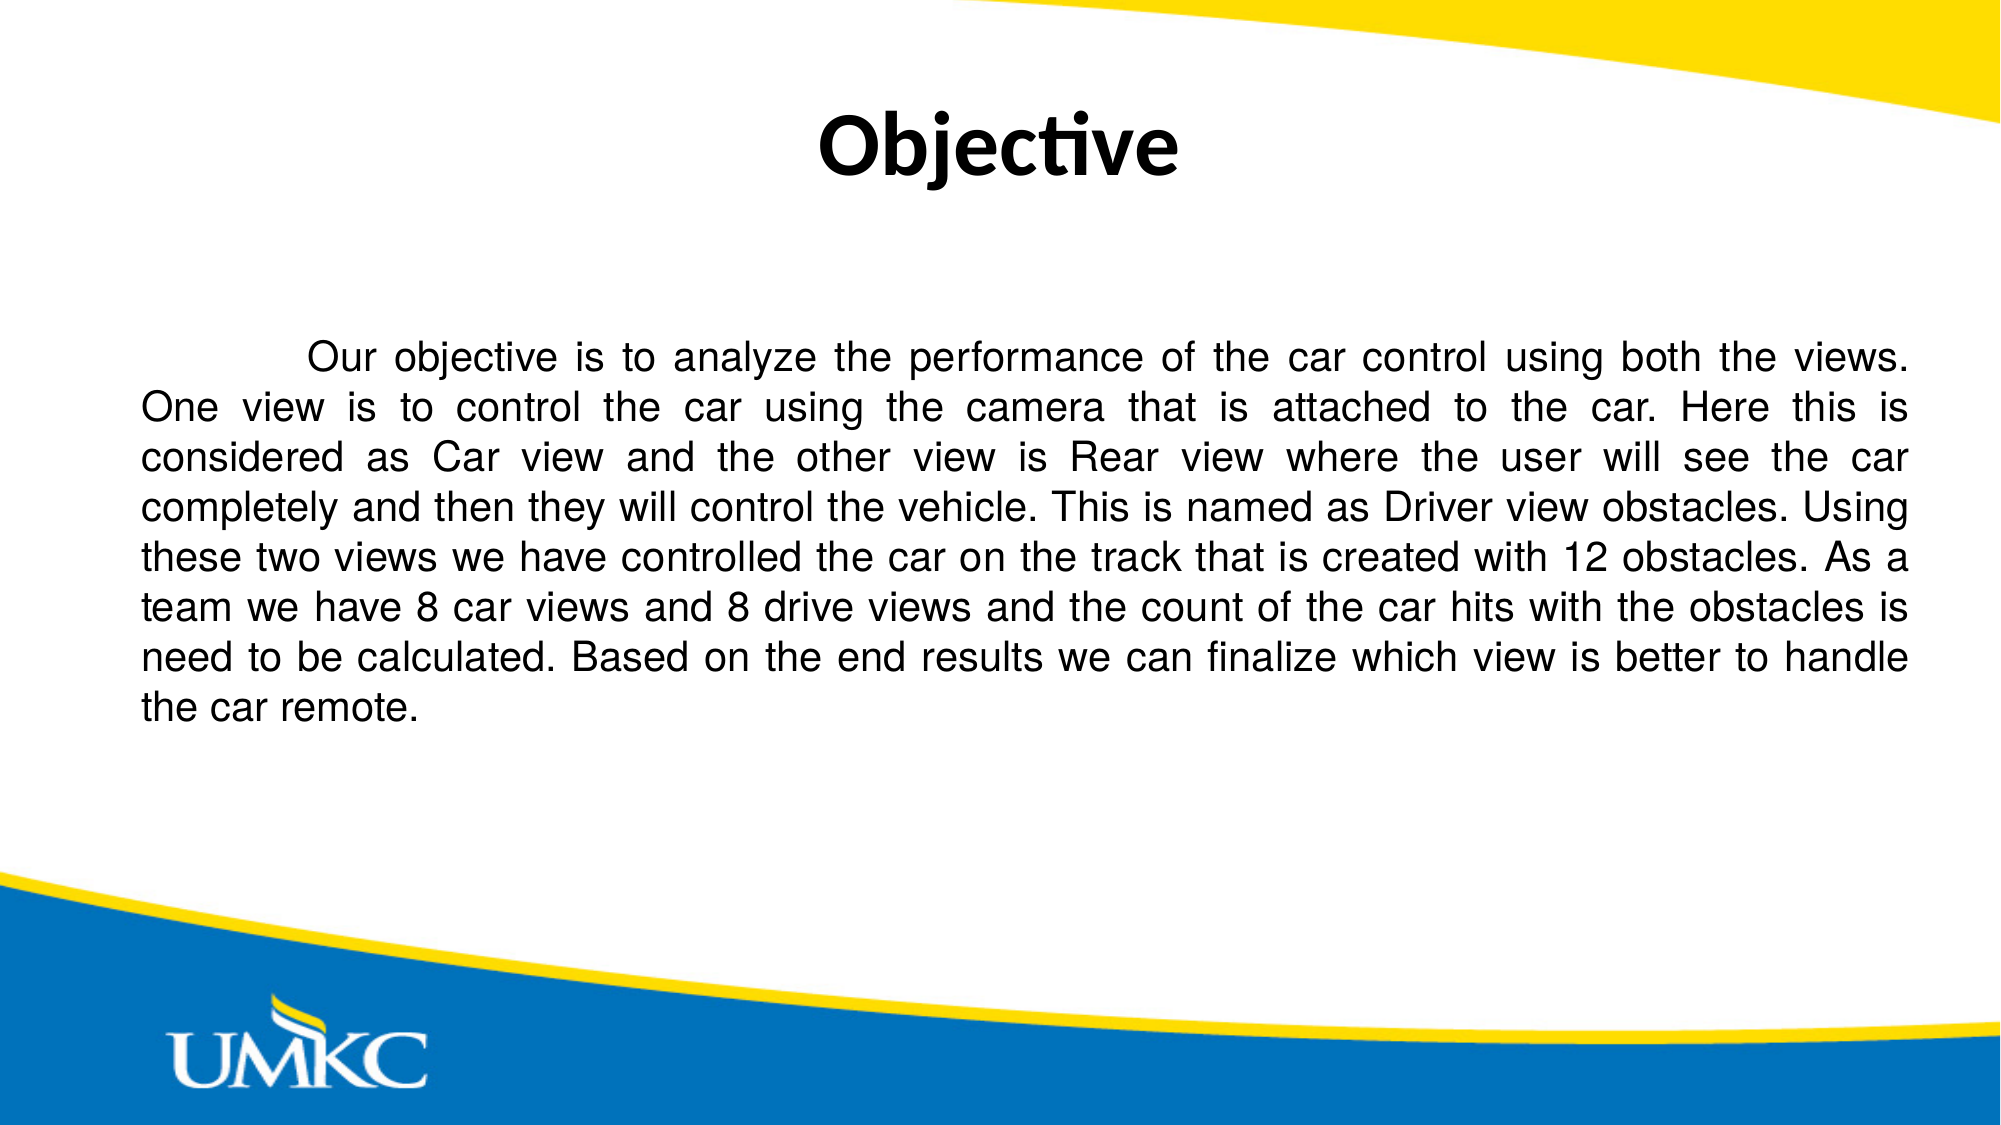

# Objective
	 Our objective is to analyze the performance of the car control using both the views. One view is to control the car using the camera that is attached to the car. Here this is considered as Car view and the other view is Rear view where the user will see the car completely and then they will control the vehicle. This is named as Driver view obstacles. Using these two views we have controlled the car on the track that is created with 12 obstacles. As a team we have 8 car views and 8 drive views and the count of the car hits with the obstacles is need to be calculated. Based on the end results we can finalize which view is better to handle the car remote.